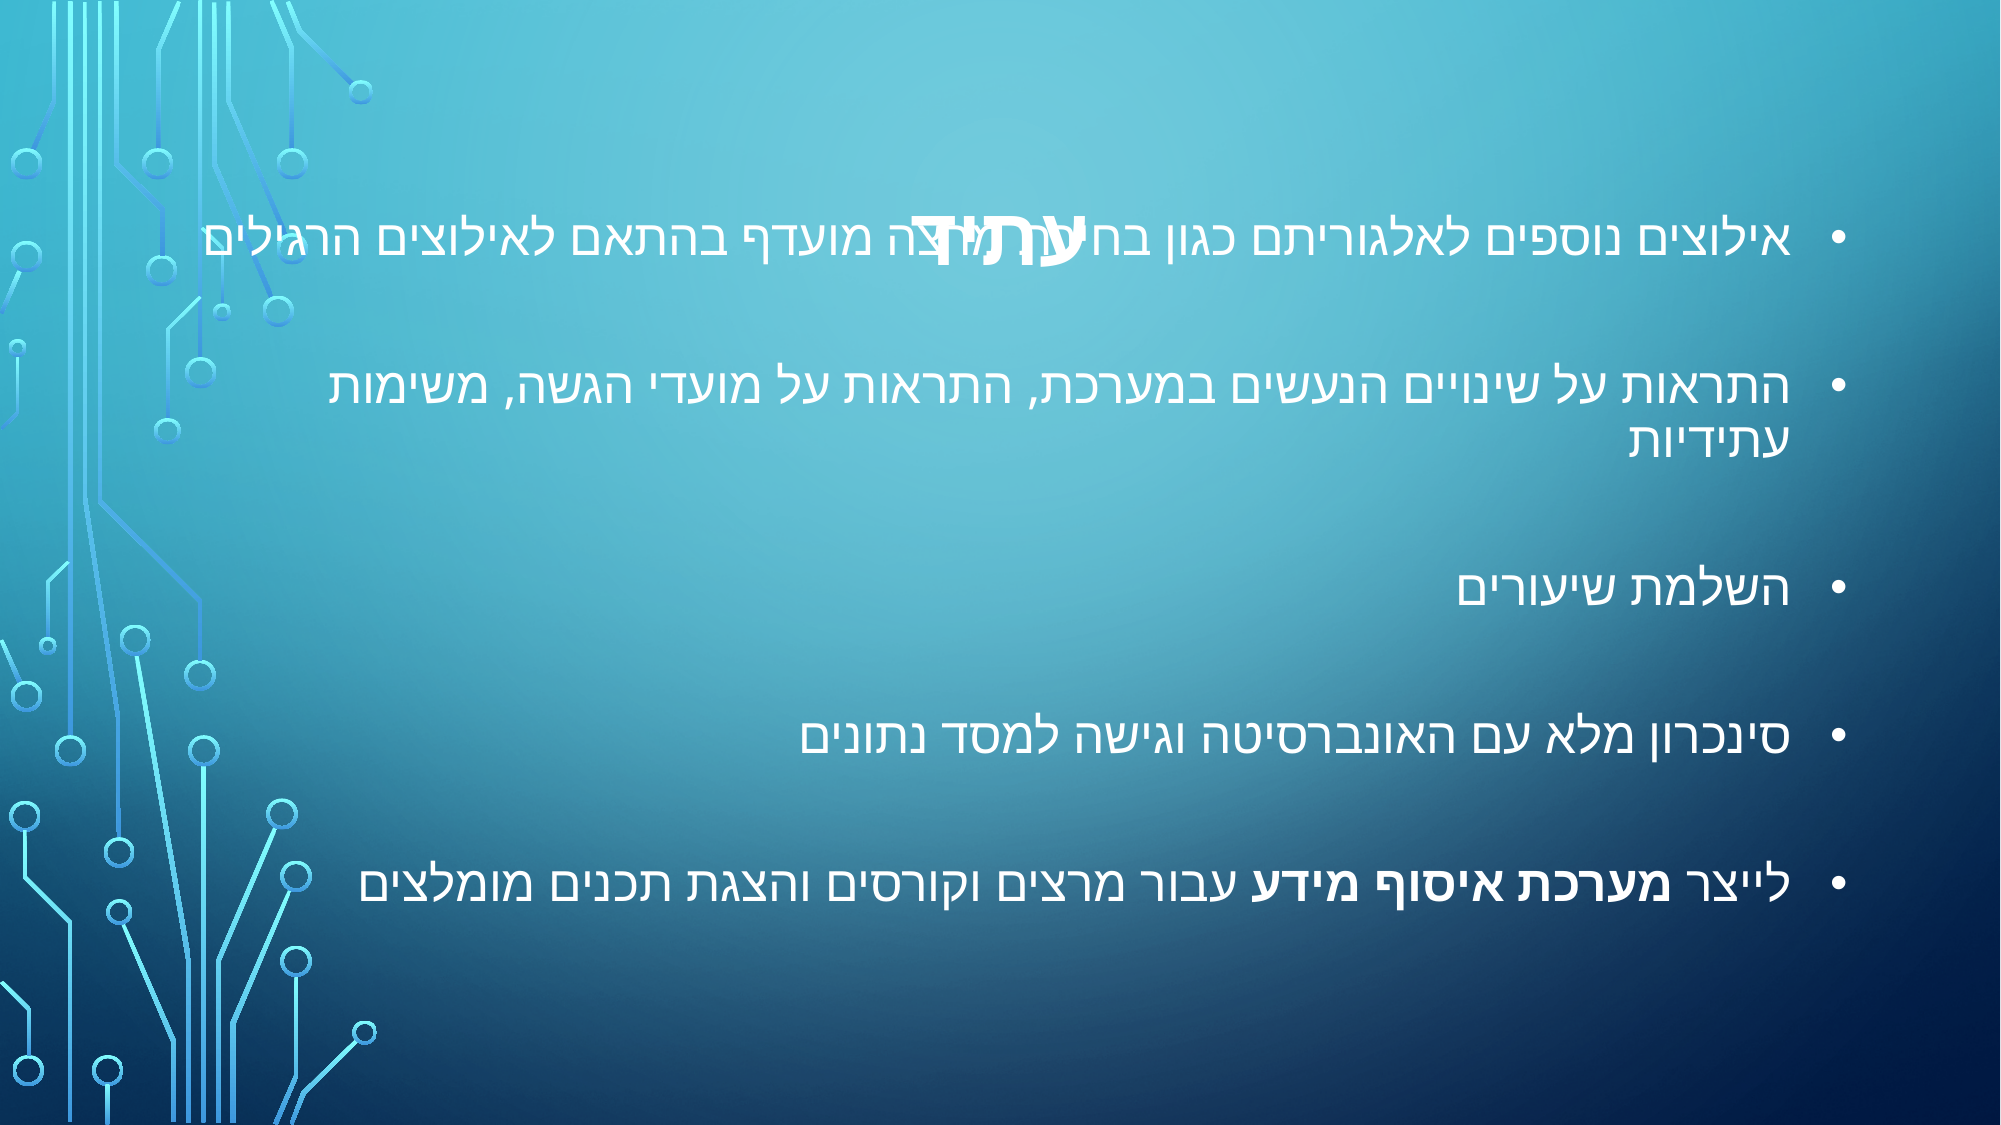

# עתיד
אילוצים נוספים לאלגוריתם כגון בחירת מרצה מועדף בהתאם לאילוצים הרגילים

התראות על שינויים הנעשים במערכת, התראות על מועדי הגשה, משימות עתידיות

השלמת שיעורים

סינכרון מלא עם האונברסיטה וגישה למסד נתונים

לייצר מערכת איסוף מידע עבור מרצים וקורסים והצגת תכנים מומלצים